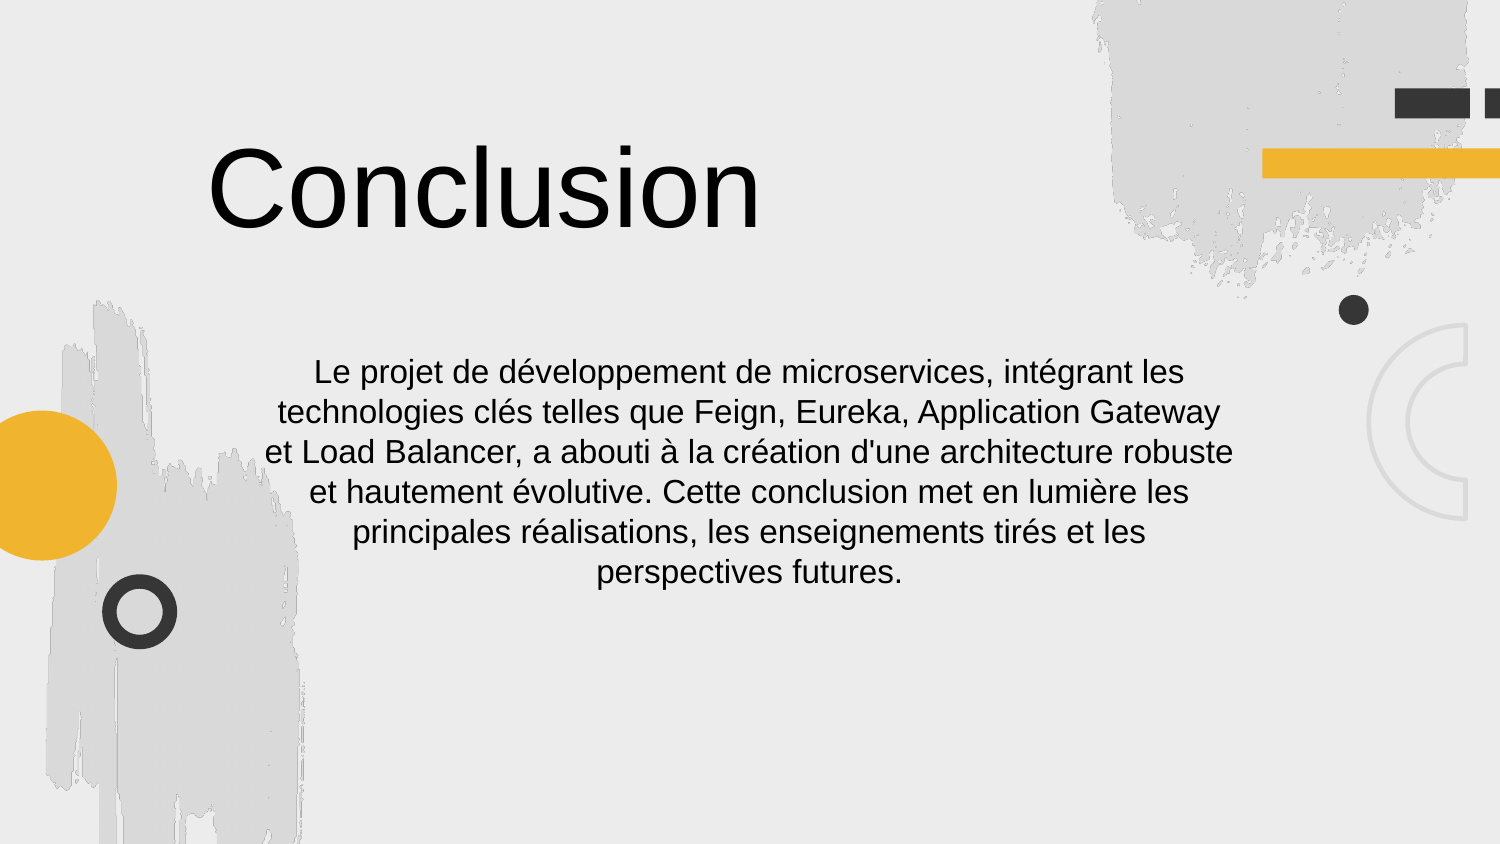

Conclusion
# Le projet de développement de microservices, intégrant les technologies clés telles que Feign, Eureka, Application Gateway et Load Balancer, a abouti à la création d'une architecture robuste et hautement évolutive. Cette conclusion met en lumière les principales réalisations, les enseignements tirés et les perspectives futures.